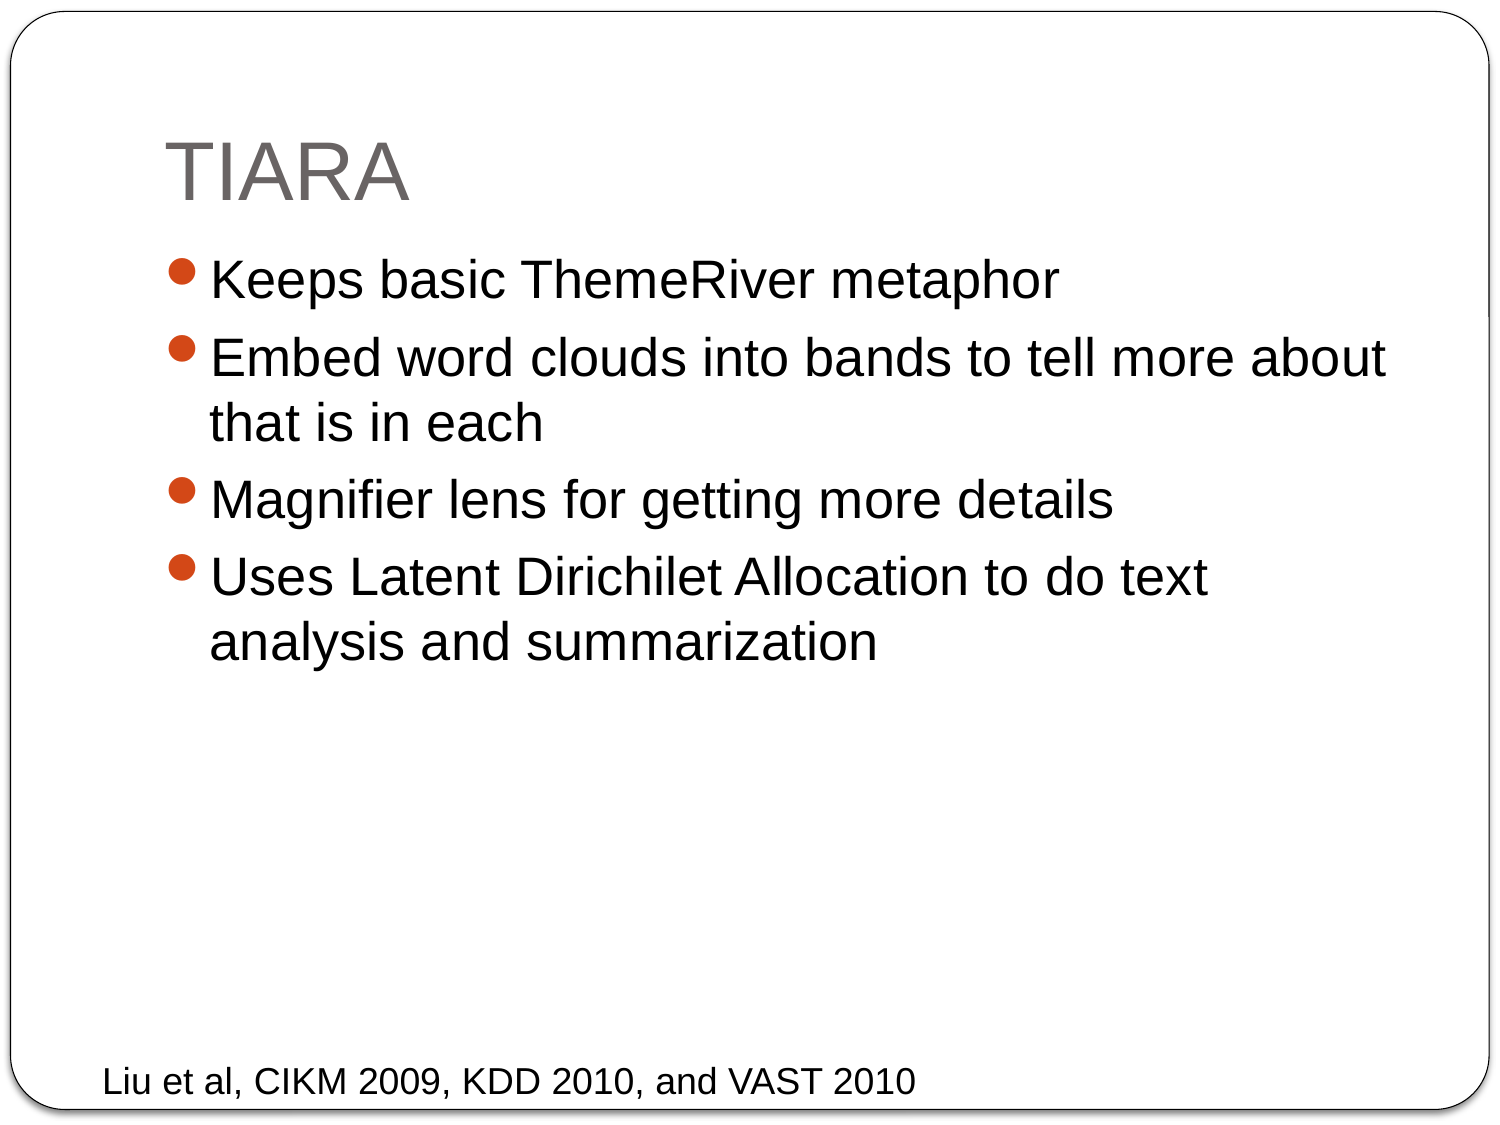

# TIARA
Keeps basic ThemeRiver metaphor
Embed word clouds into bands to tell more about that is in each
Magnifier lens for getting more details
Uses Latent Dirichilet Allocation to do text analysis and summarization
Liu et al, CIKM 2009, KDD 2010, and VAST 2010